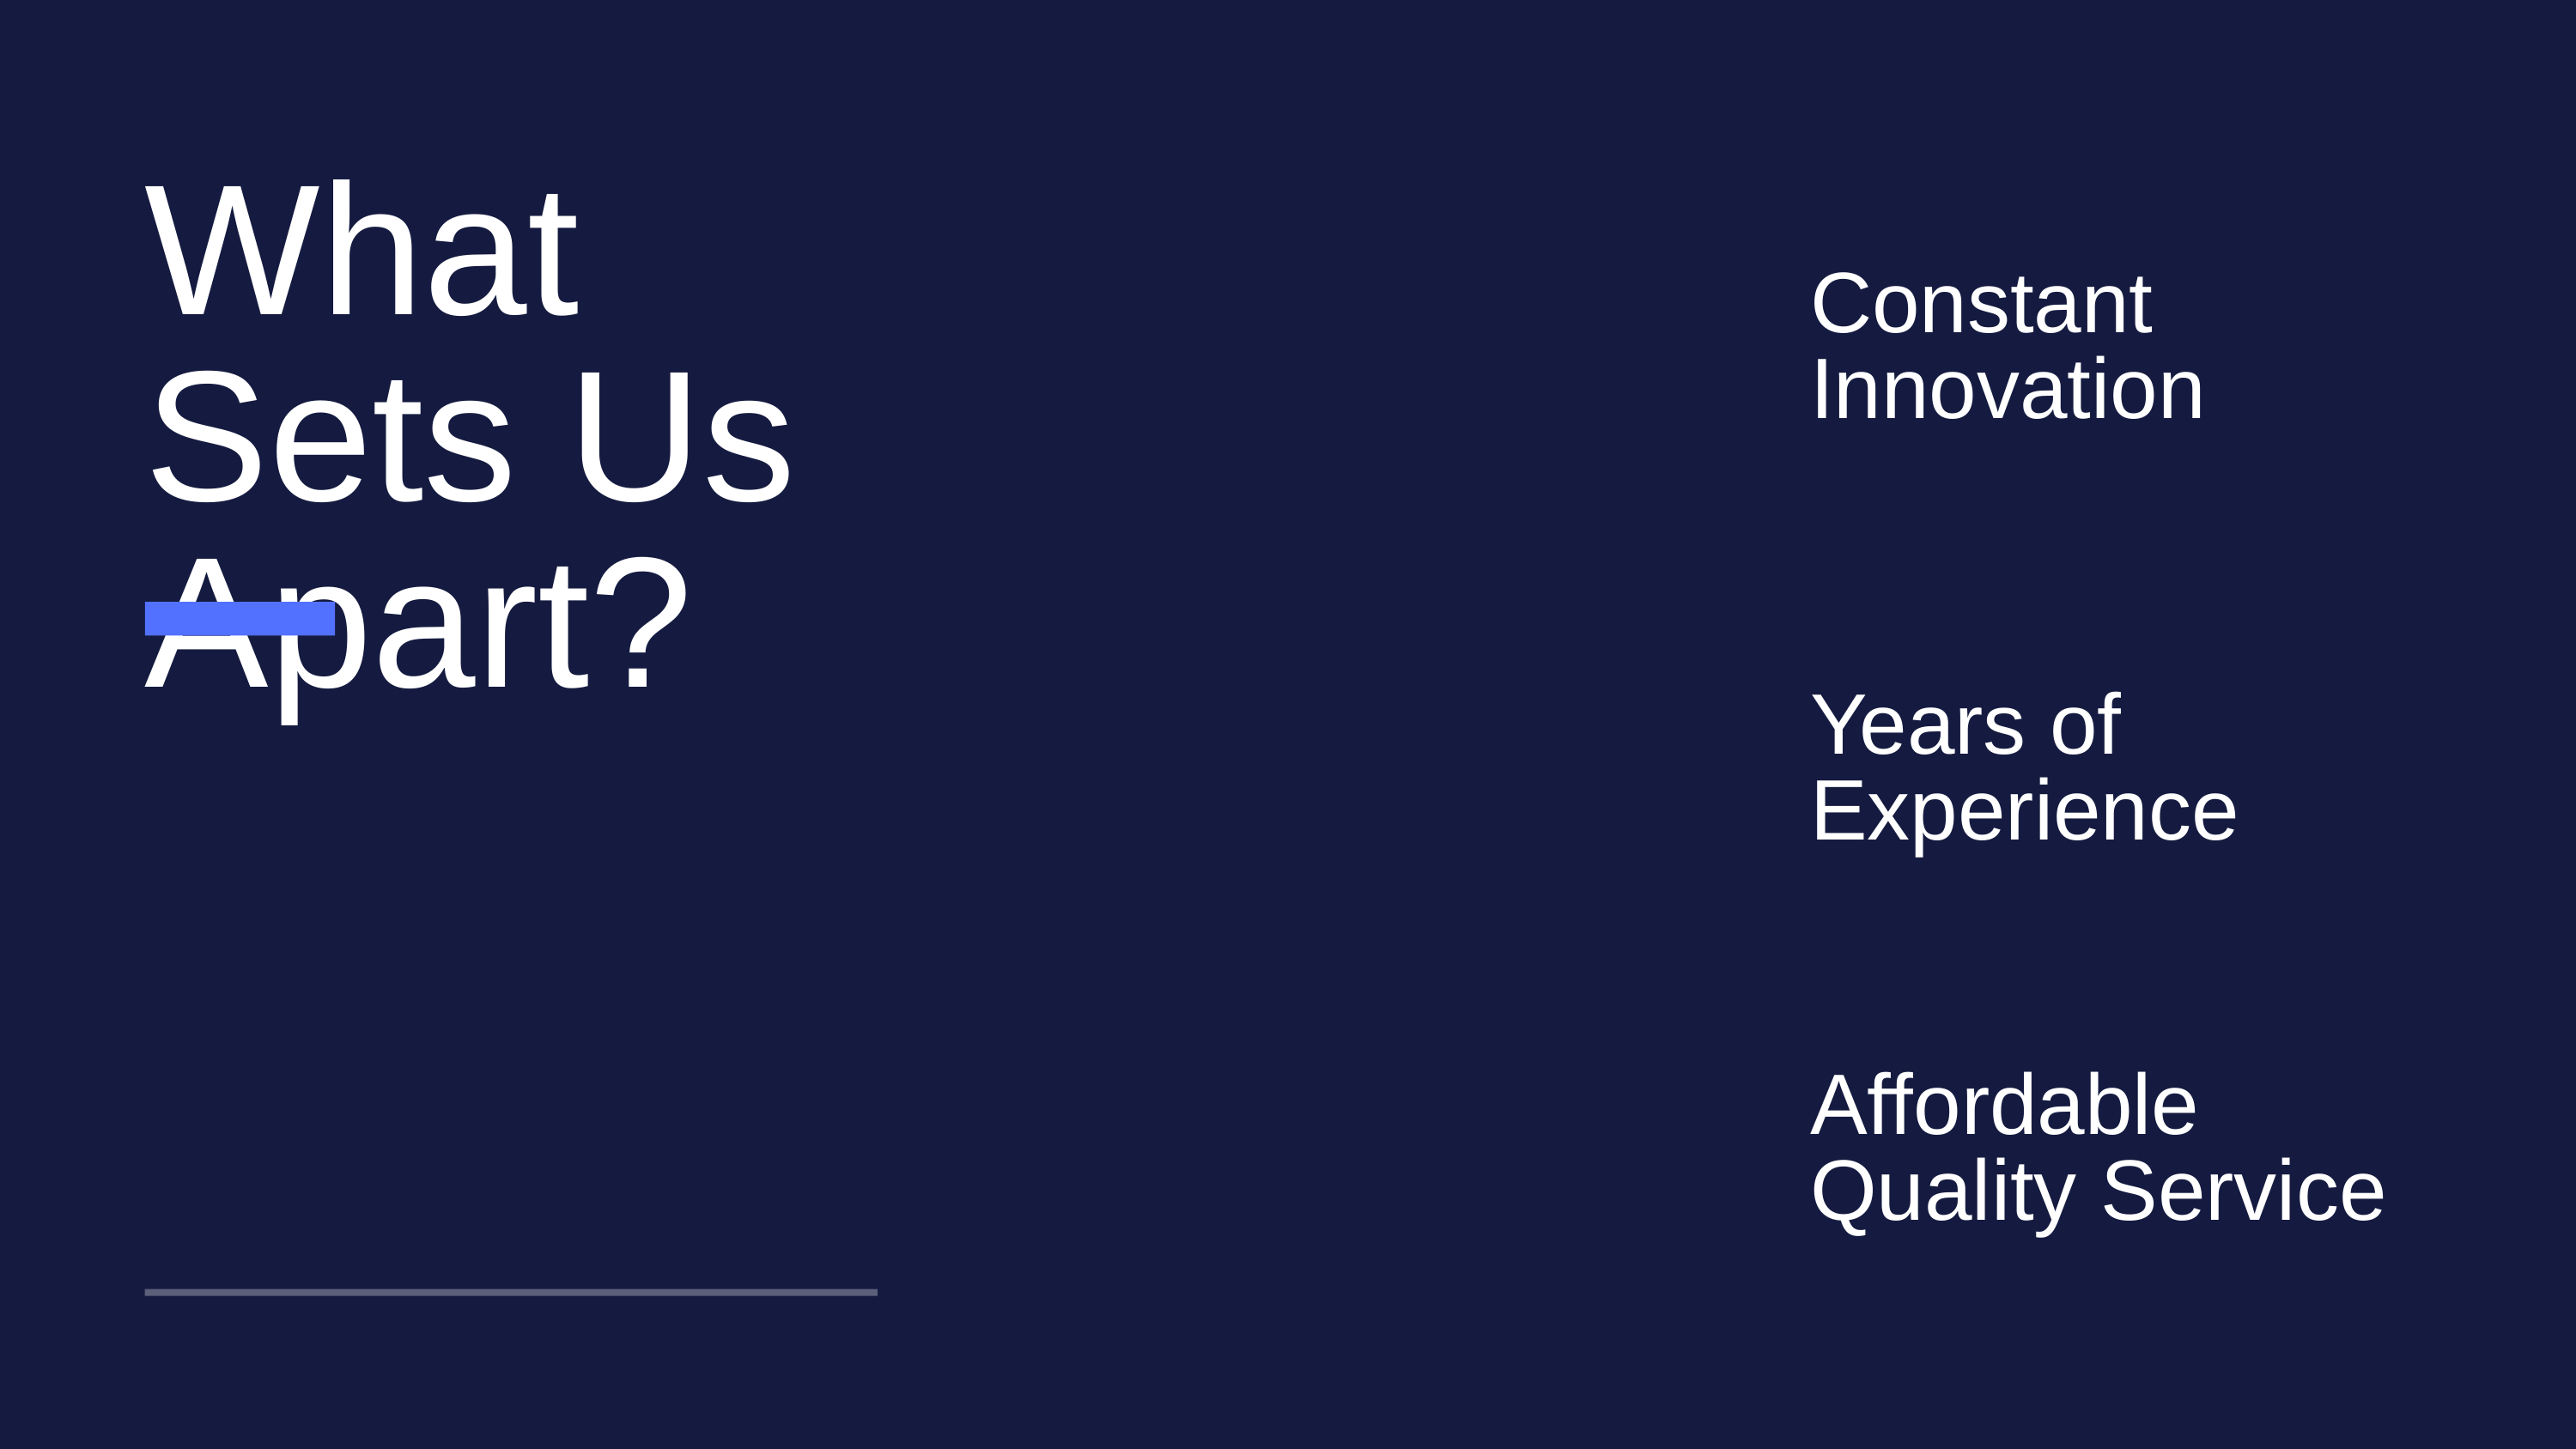

What Sets Us Apart?

Constant Innovation
Years of Experience
Affordable Quality Service